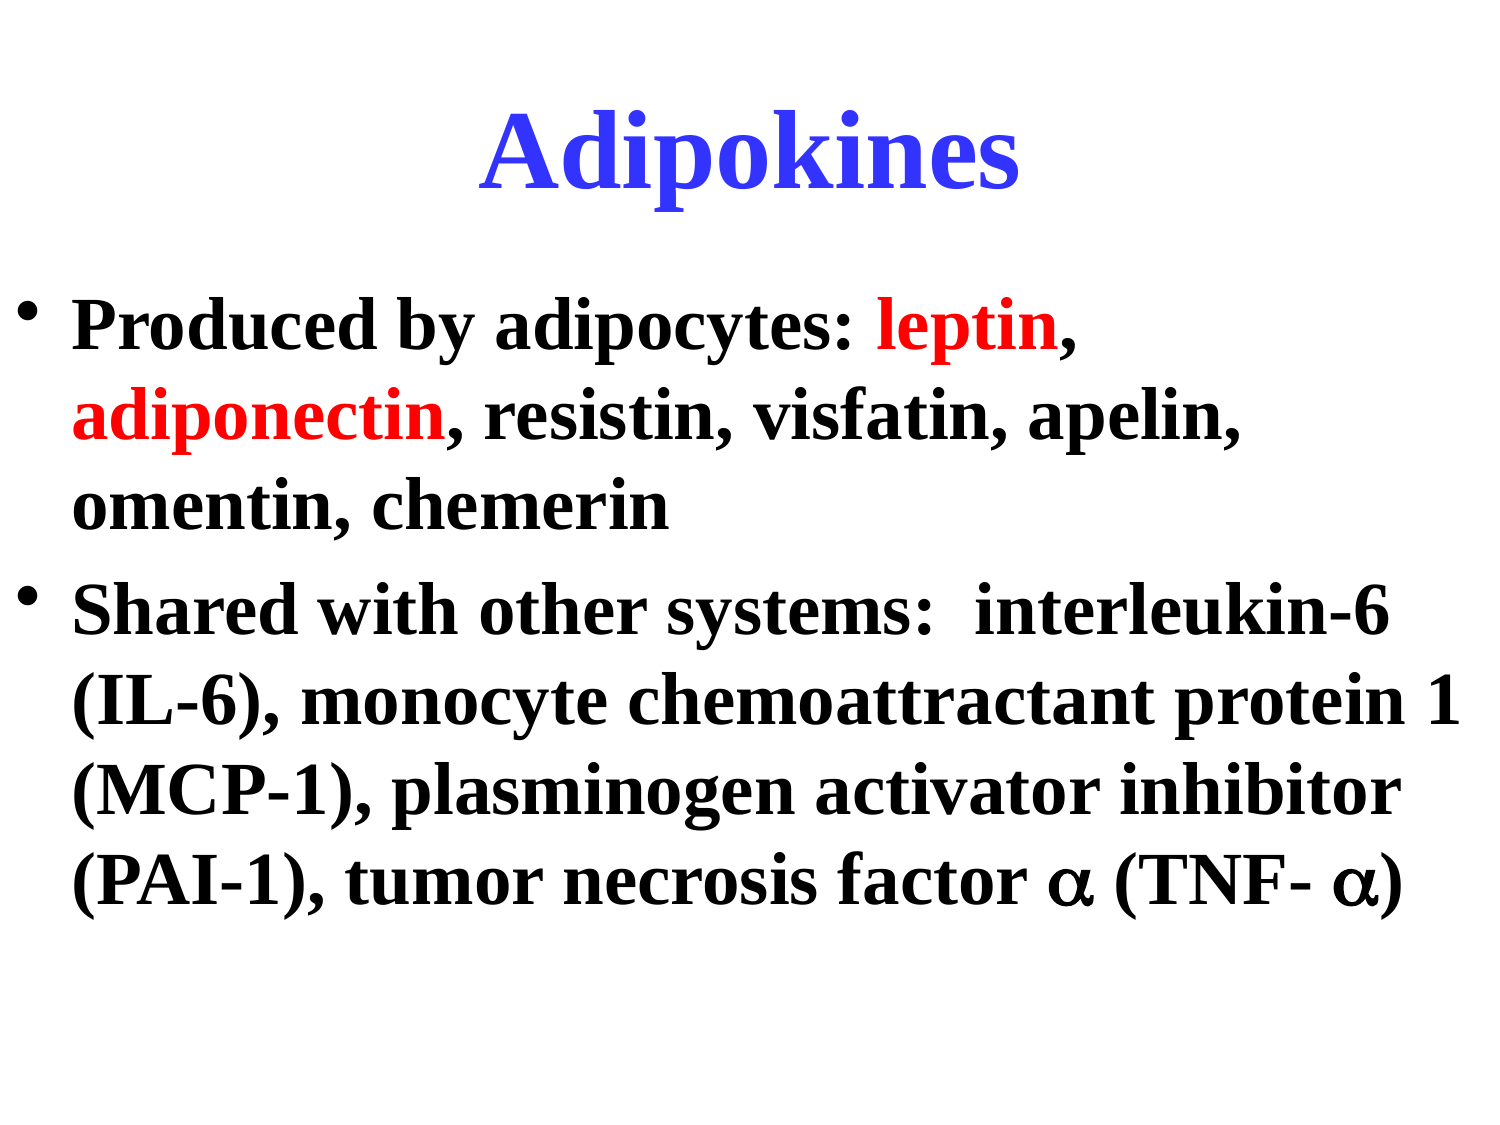

# Adipokines
Produced by adipocytes: leptin,  adiponectin, resistin, visfatin, apelin,  omentin, chemerin
Shared with other systems:  interleukin-6 (IL-6), monocyte chemoattractant protein 1  (MCP-1), plasminogen activator inhibitor (PAI-1), tumor necrosis factor α (TNF- α)